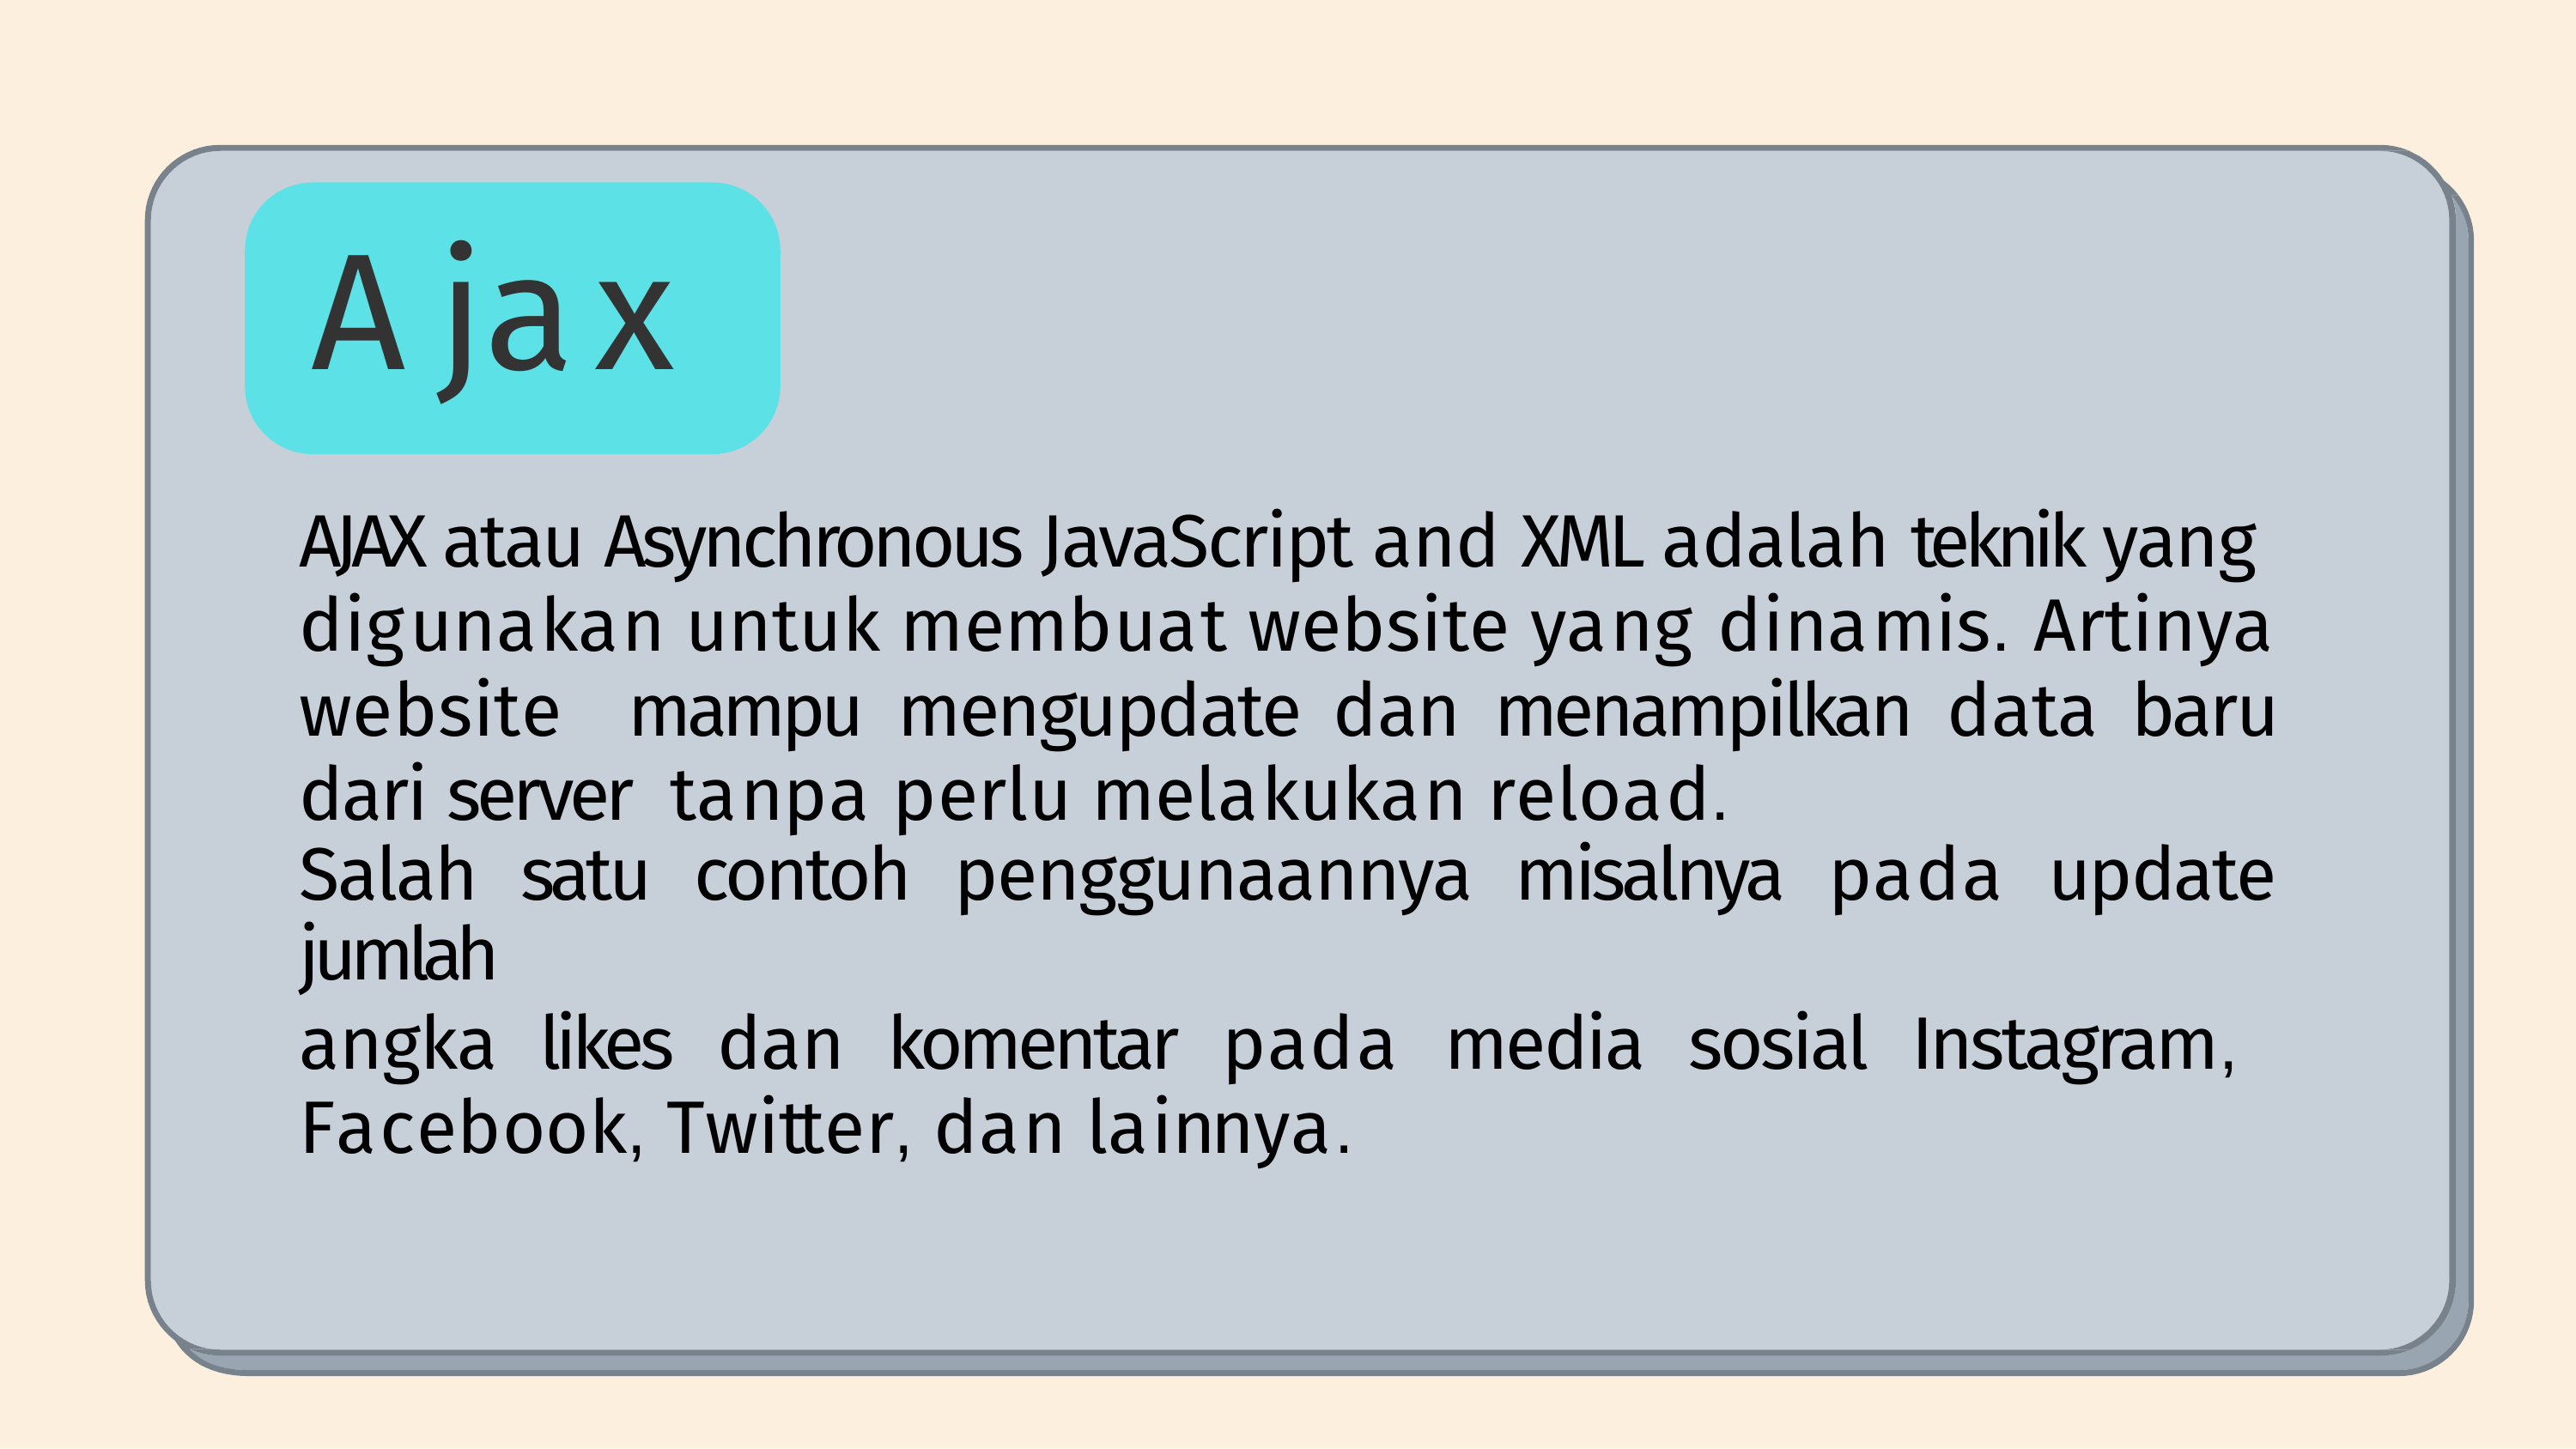

# Ajax
AJAX atau Asynchronous JavaScript and XML adalah teknik yang  digunakan untuk membuat website yang dinamis. Artinya website  mampu mengupdate dan menampilkan data baru dari server  tanpa perlu melakukan reload.
Salah satu contoh penggunaannya misalnya pada update jumlah
angka likes dan komentar pada media sosial Instagram,  Facebook, Twitter, dan lainnya.